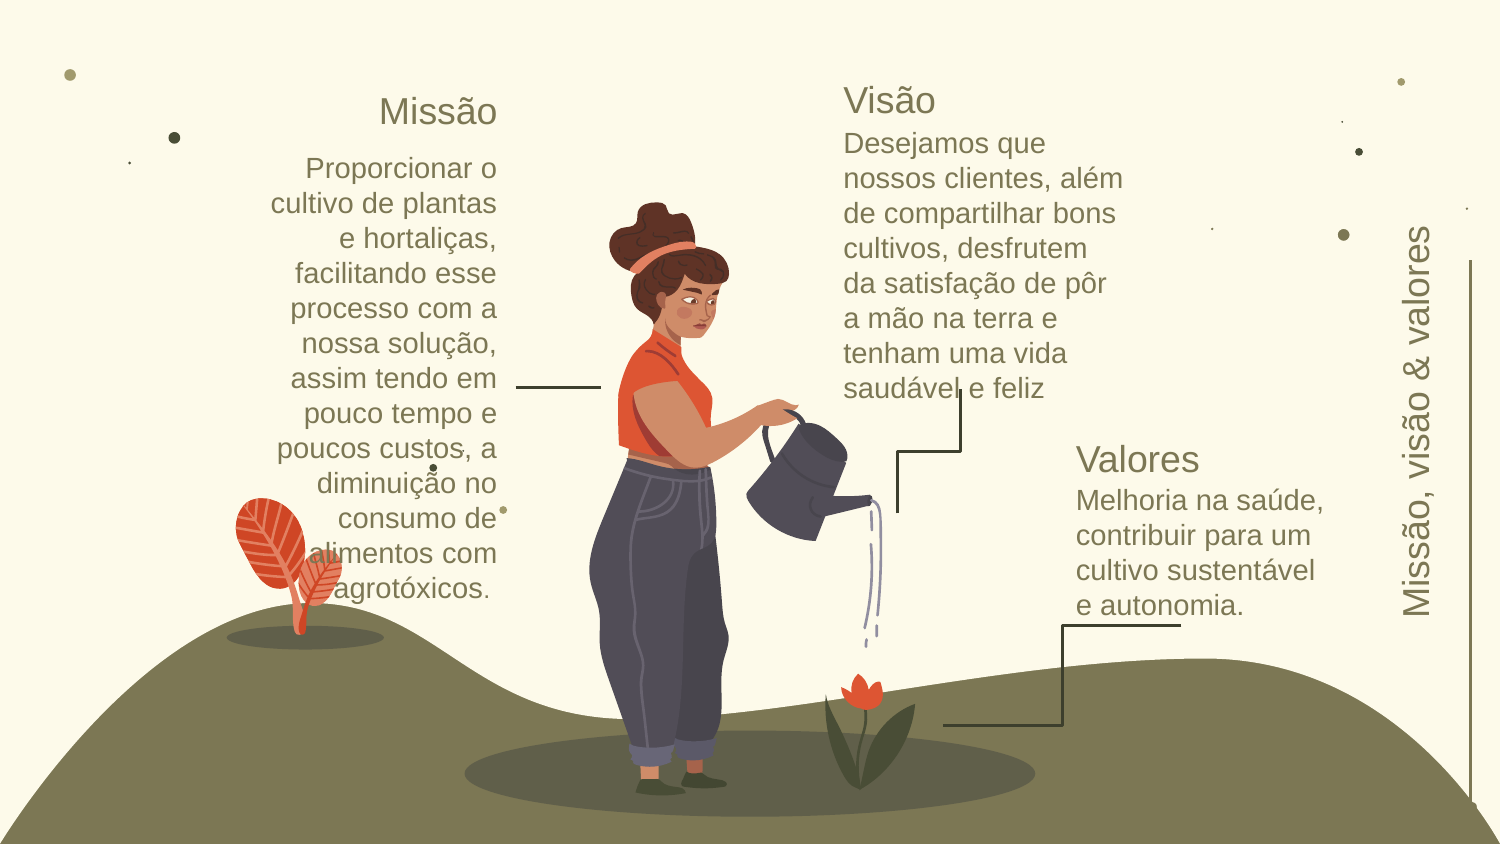

Visão
Missão
Desejamos que nossos clientes, além de compartilhar bons cultivos, desfrutem da satisfação de pôr a mão na terra e tenham uma vida saudável e feliz

Proporcionar o cultivo de plantas e hortaliças, facilitando esse processo com a nossa solução, assim tendo em pouco tempo e poucos custos, a diminuição no consumo de alimentos com agrotóxicos.

# Missão, visão & valores

Valores

Melhoria na saúde, contribuir para um cultivo sustentável e autonomia.

3